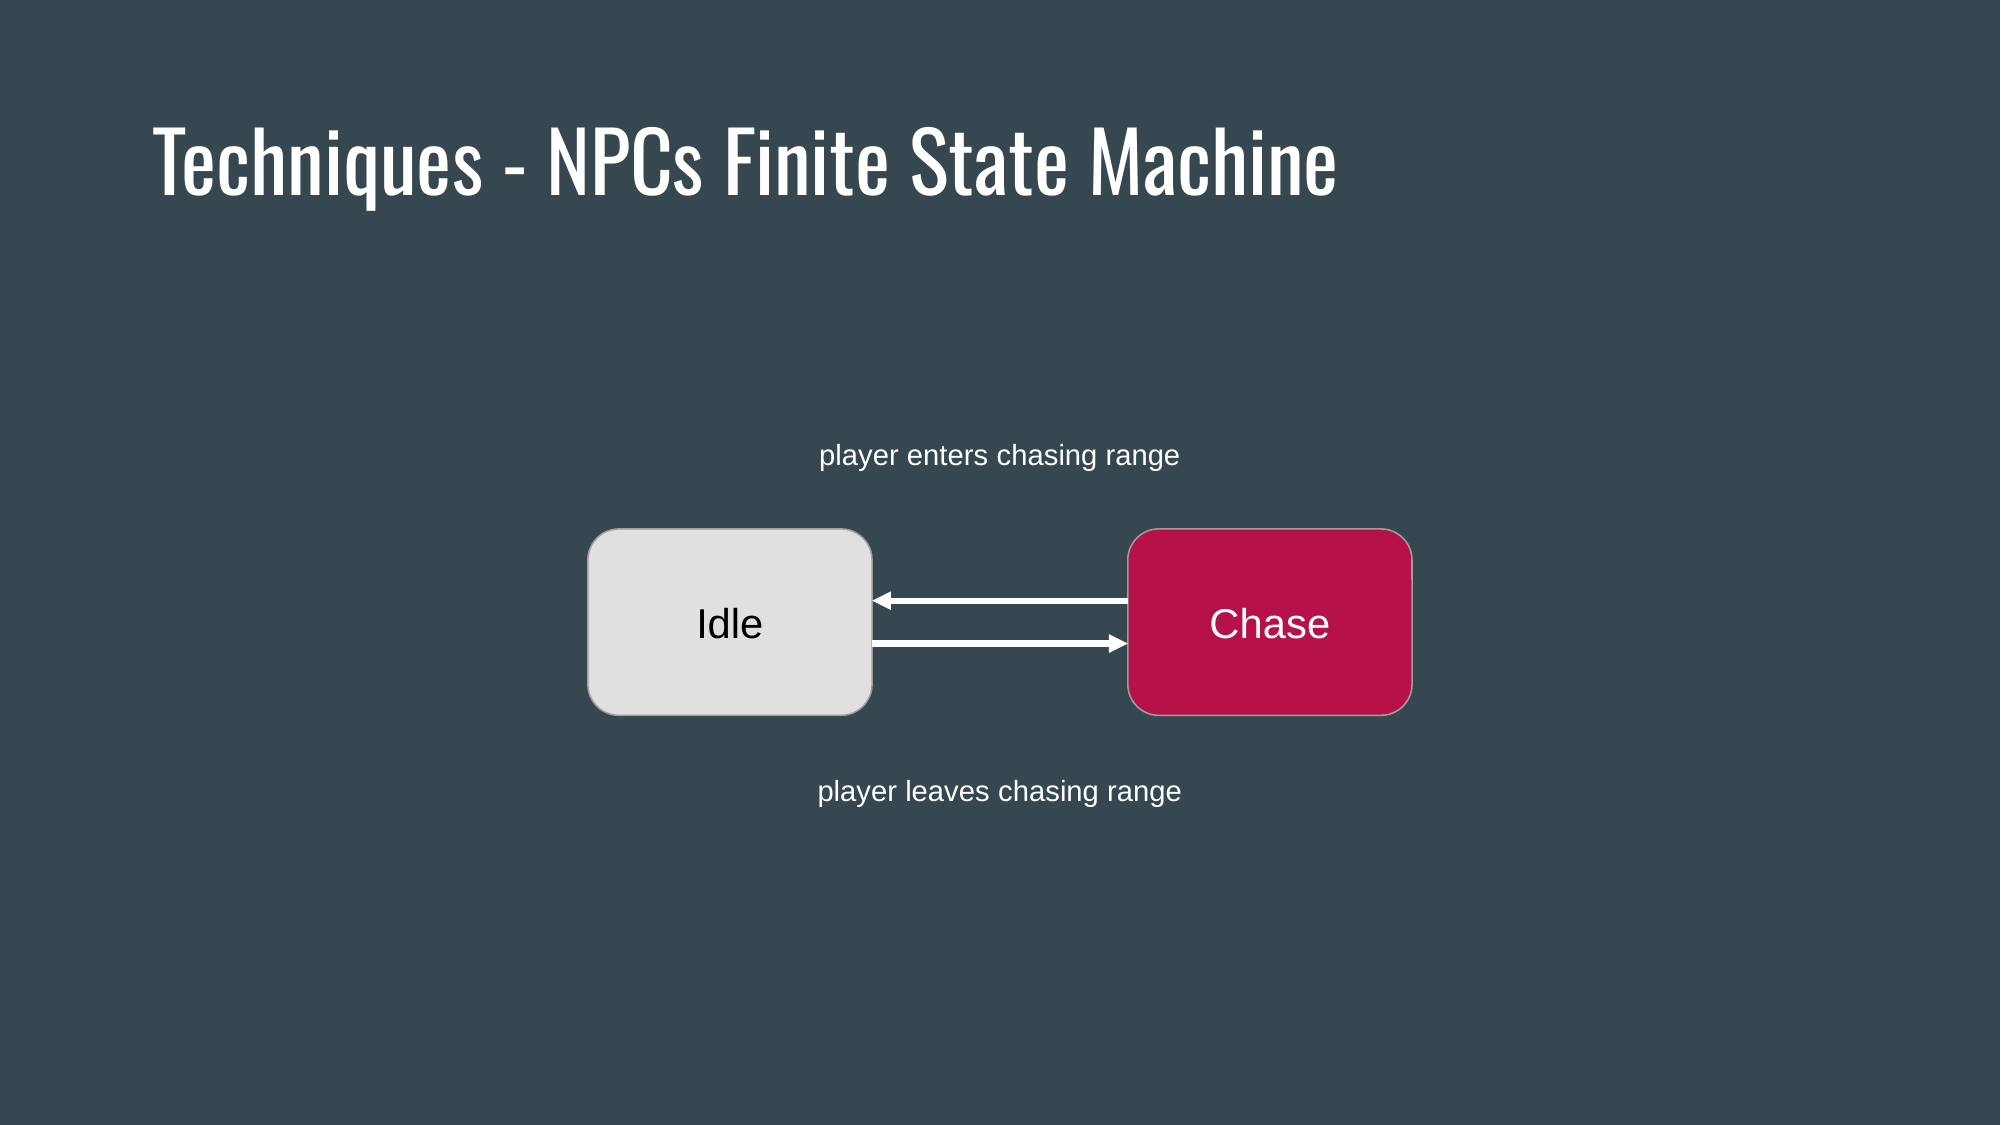

# Techniques - NPCs Finite State Machine
player enters chasing range
Idle
Chase
player leaves chasing range